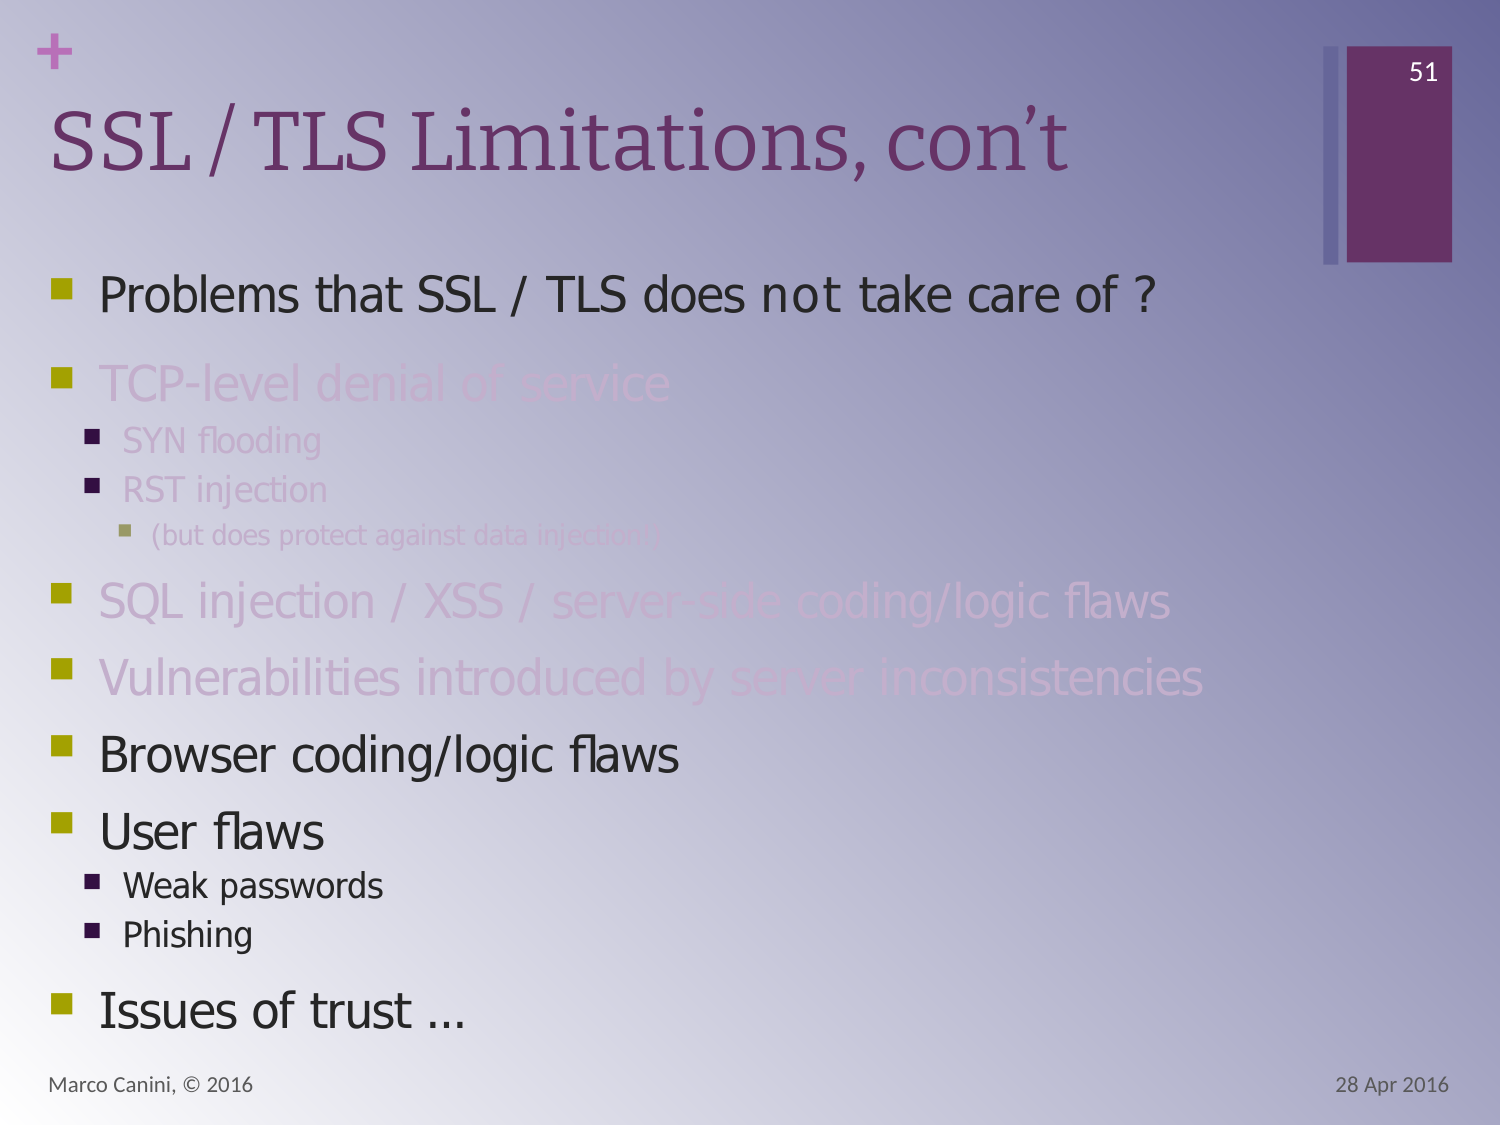

51
# SSL / TLS Limitations, con’t
Problems that SSL / TLS does not take care of ?
TCP-level denial of service
SYN flooding
RST injection
(but does protect against data injection!)
SQL injection / XSS / server-side coding/logic flaws
Vulnerabilities introduced by server inconsistencies
Browser coding/logic flaws
User flaws
Weak passwords
Phishing
Issues of trust …
Marco Canini, © 2016
28 Apr 2016